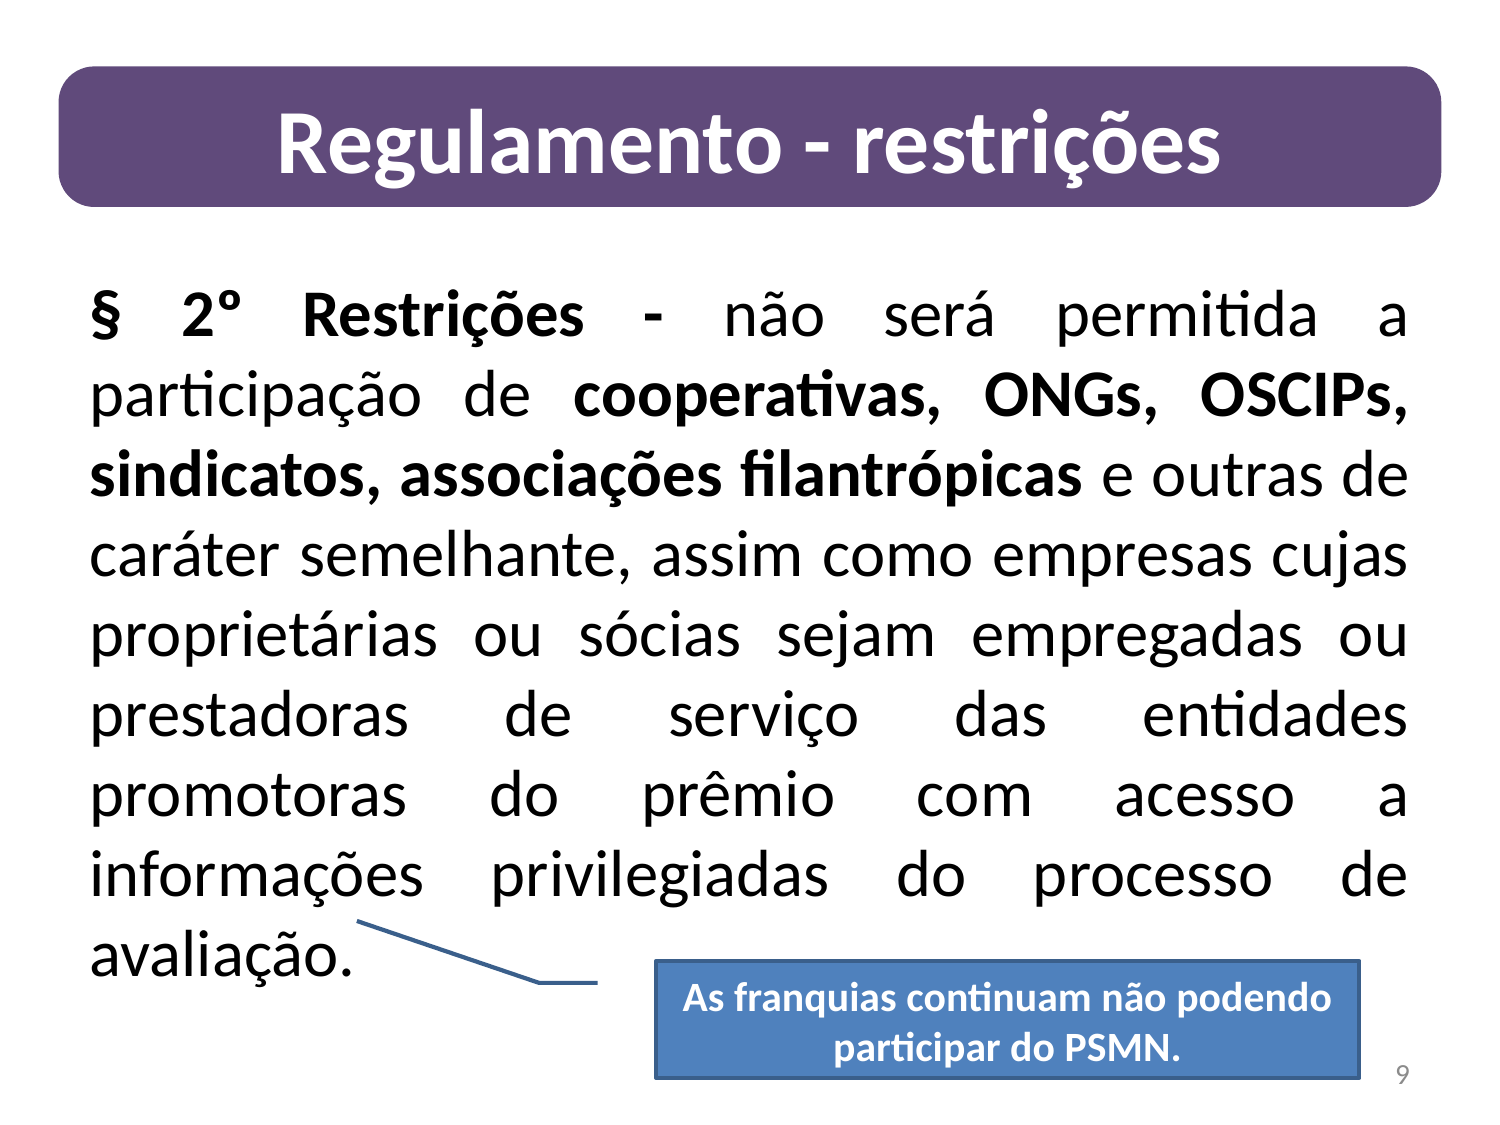

Regulamento - restrições
§ 2º Restrições - não será permitida a participação de cooperativas, ONGs, OSCIPs, sindicatos, associações filantrópicas e outras de caráter semelhante, assim como empresas cujas proprietárias ou sócias sejam empregadas ou prestadoras de serviço das entidades promotoras do prêmio com acesso a informações privilegiadas do processo de avaliação.
As franquias continuam não podendo participar do PSMN.
9